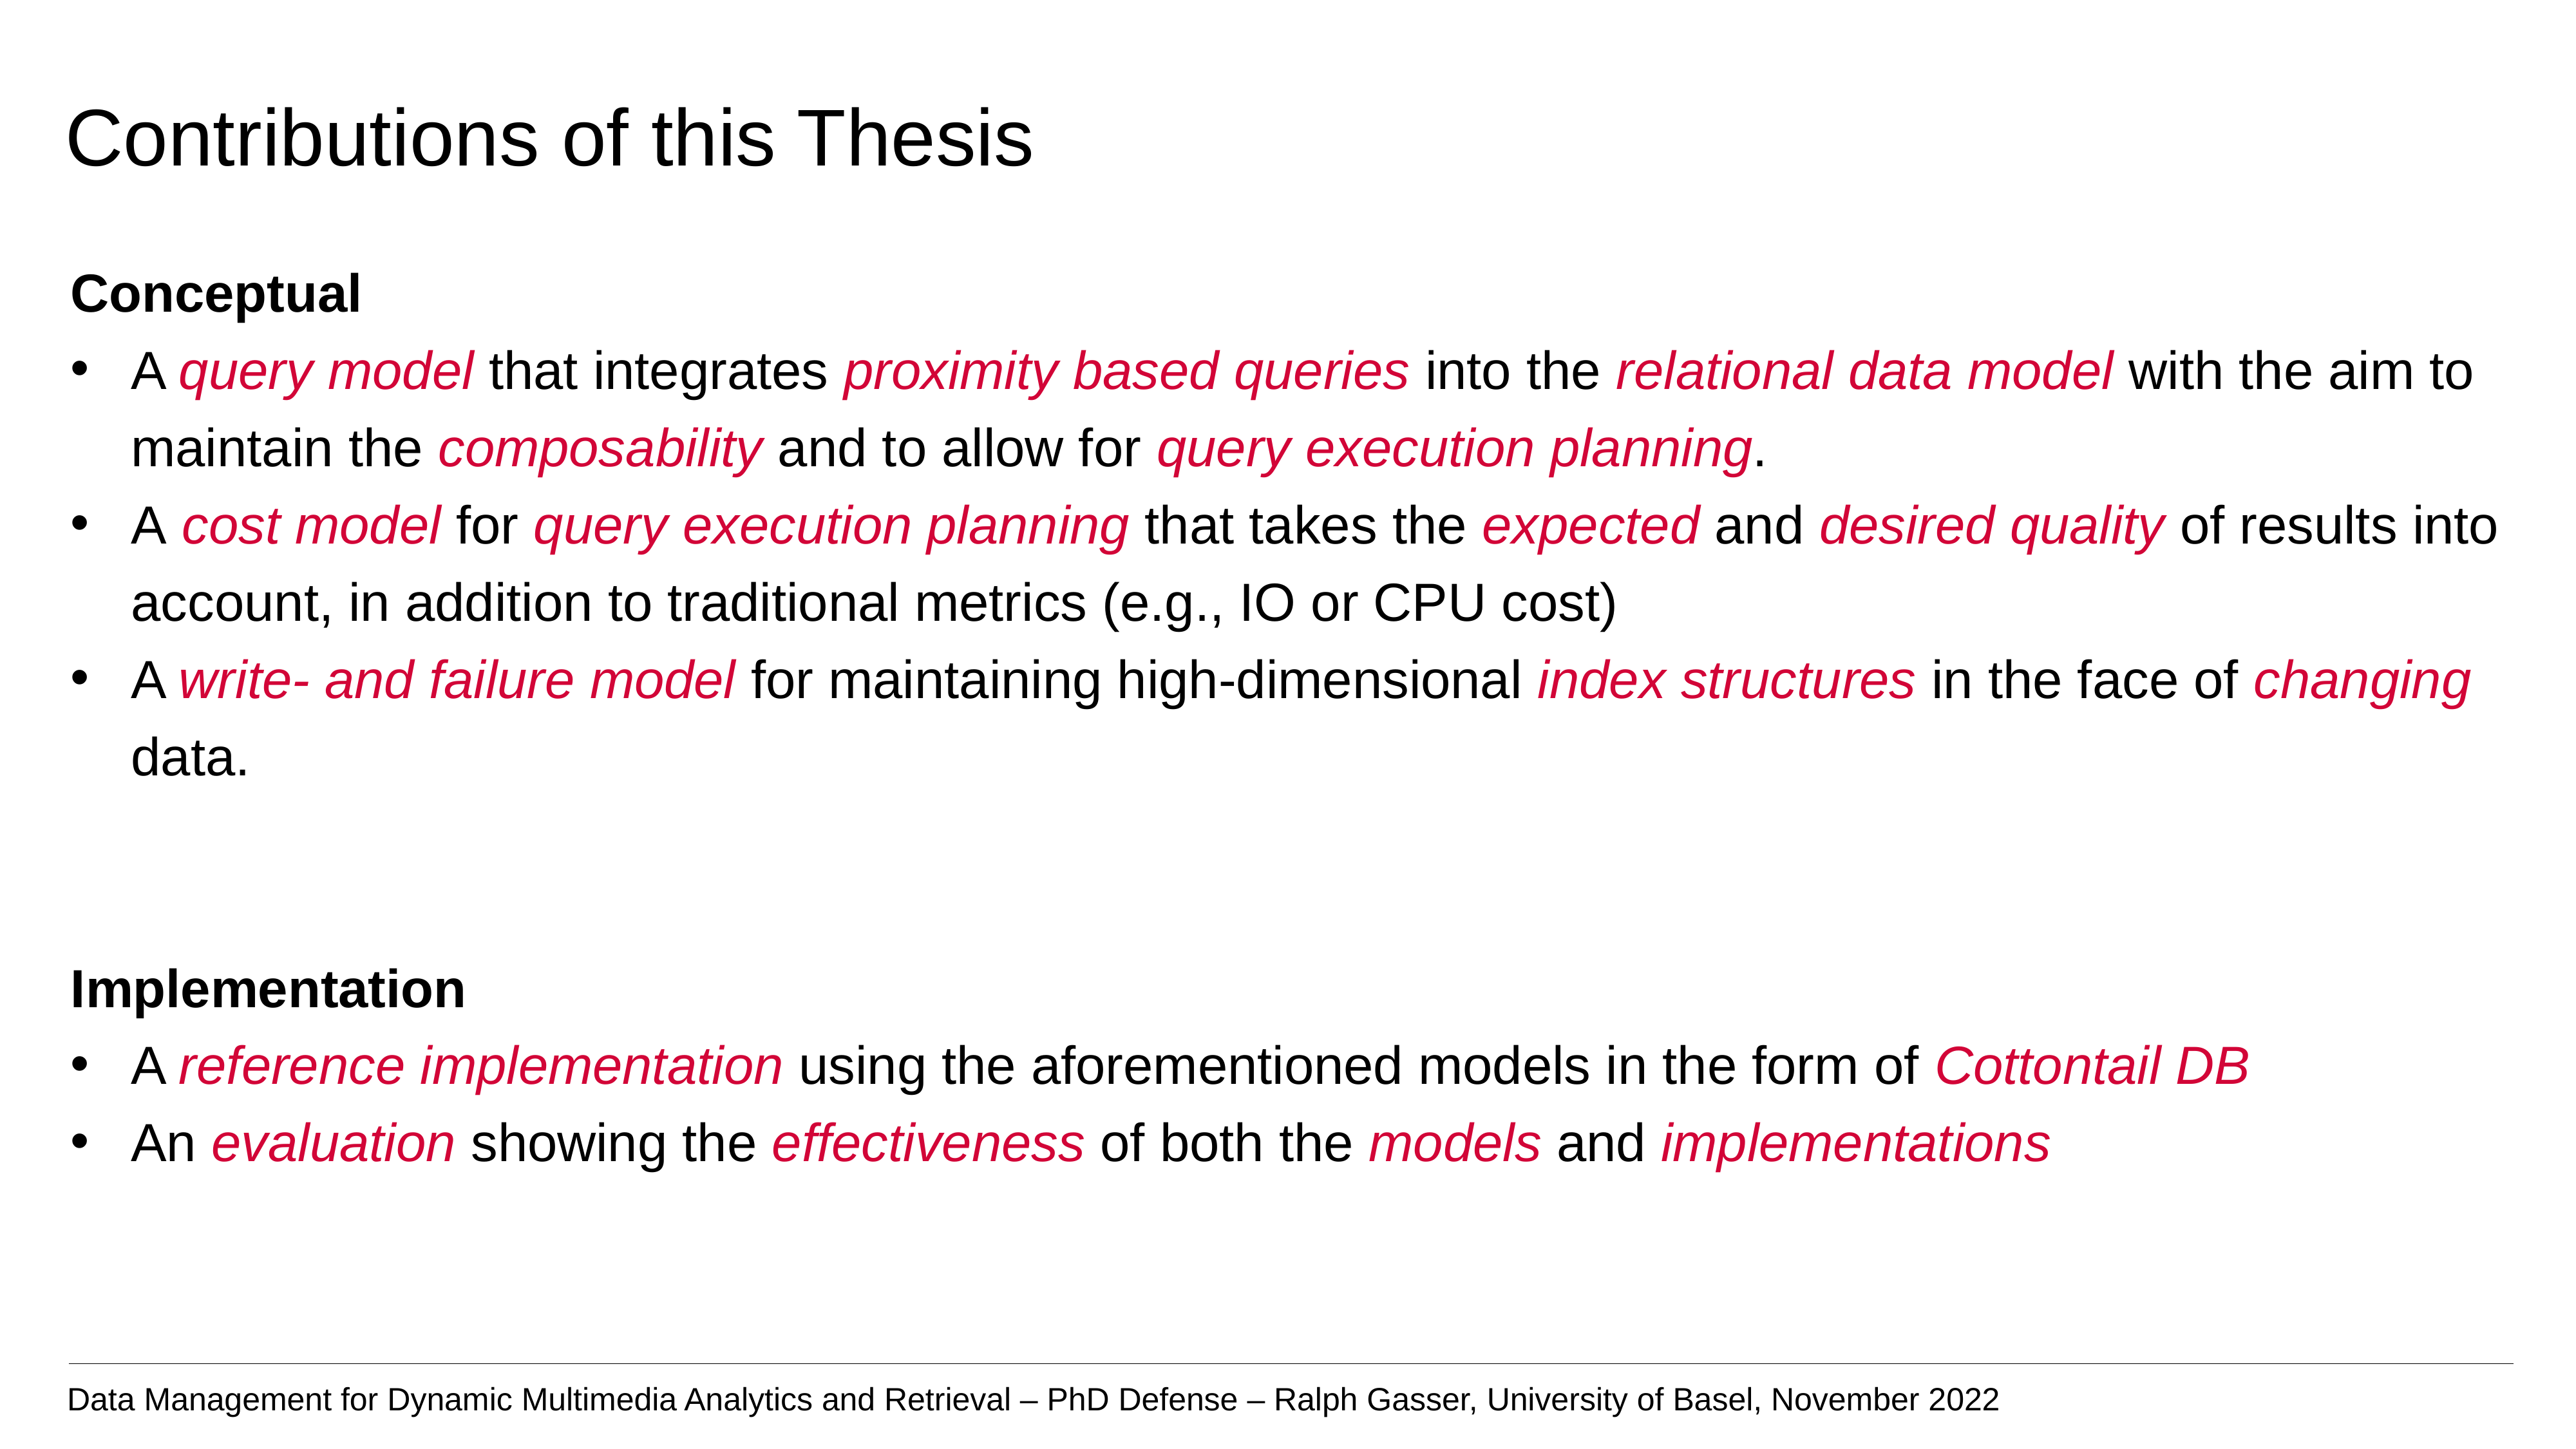

# Contributions of this Thesis
Conceptual
A query model that integrates proximity based queries into the relational data model with the aim to maintain the composability and to allow for query execution planning.
A cost model for query execution planning that takes the expected and desired quality of results into account, in addition to traditional metrics (e.g., IO or CPU cost)
A write- and failure model for maintaining high-dimensional index structures in the face of changing data.

Implementation
A reference implementation using the aforementioned models in the form of Cottontail DB
An evaluation showing the effectiveness of both the models and implementations